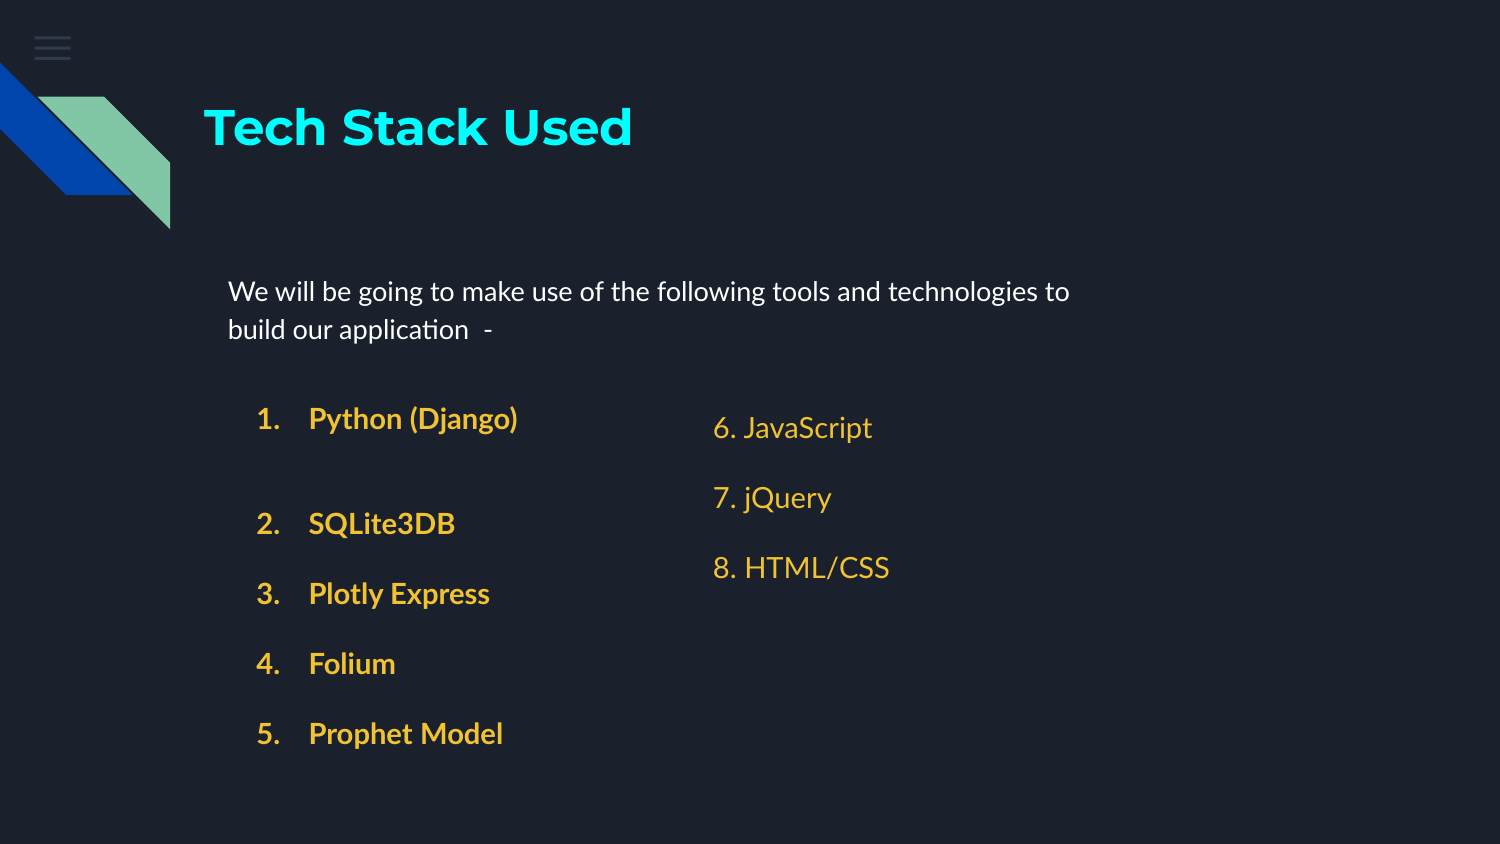

# Tech Stack Used
We will be going to make use of the following tools and technologies to build our application  -
Python (Django)

SQLite3DB

Plotly Express

Folium

Prophet Model
6. JavaScript

7. jQuery

8. HTML/CSS